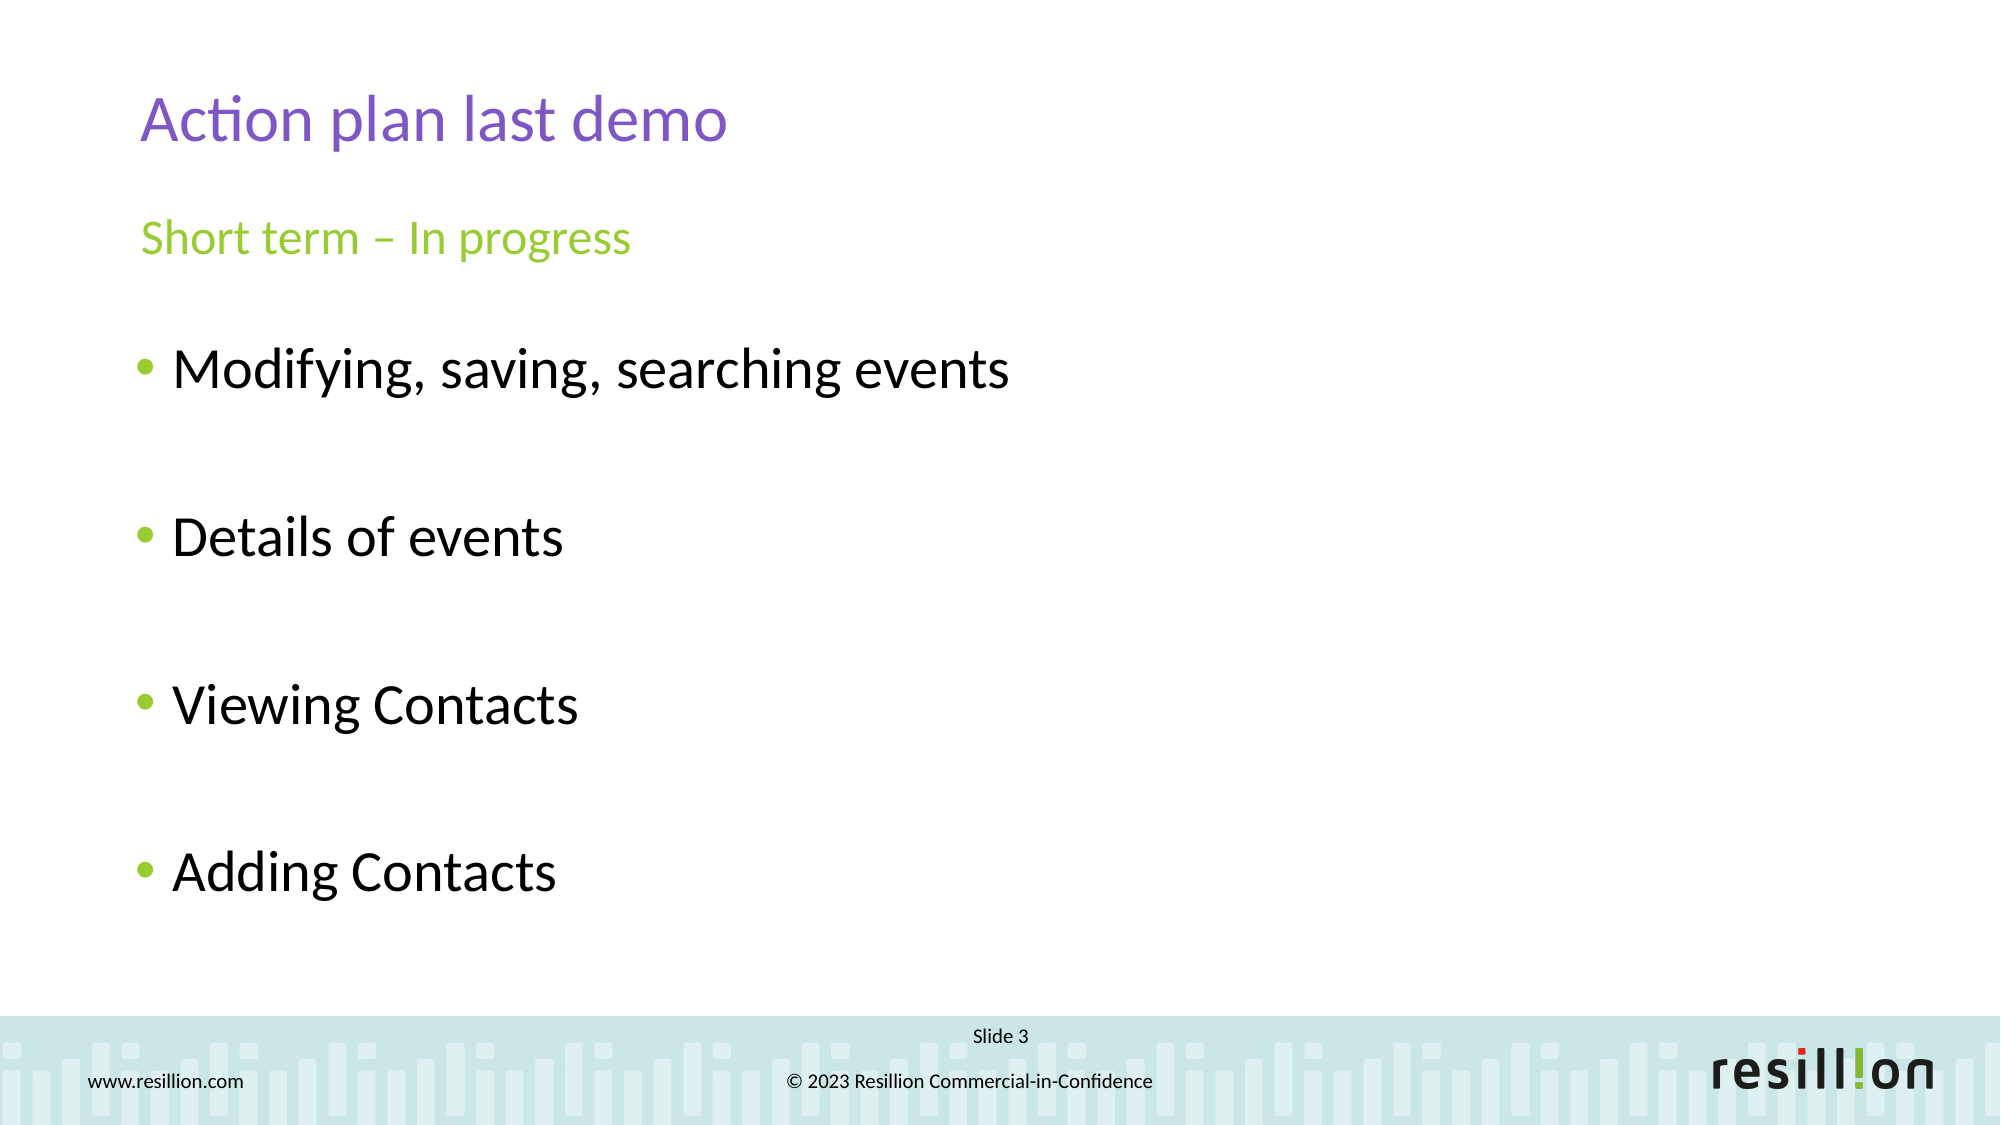

Action plan last demo
Short term – In progress

Modifying, saving, searching events

Details of events

Viewing Contacts

Adding Contacts